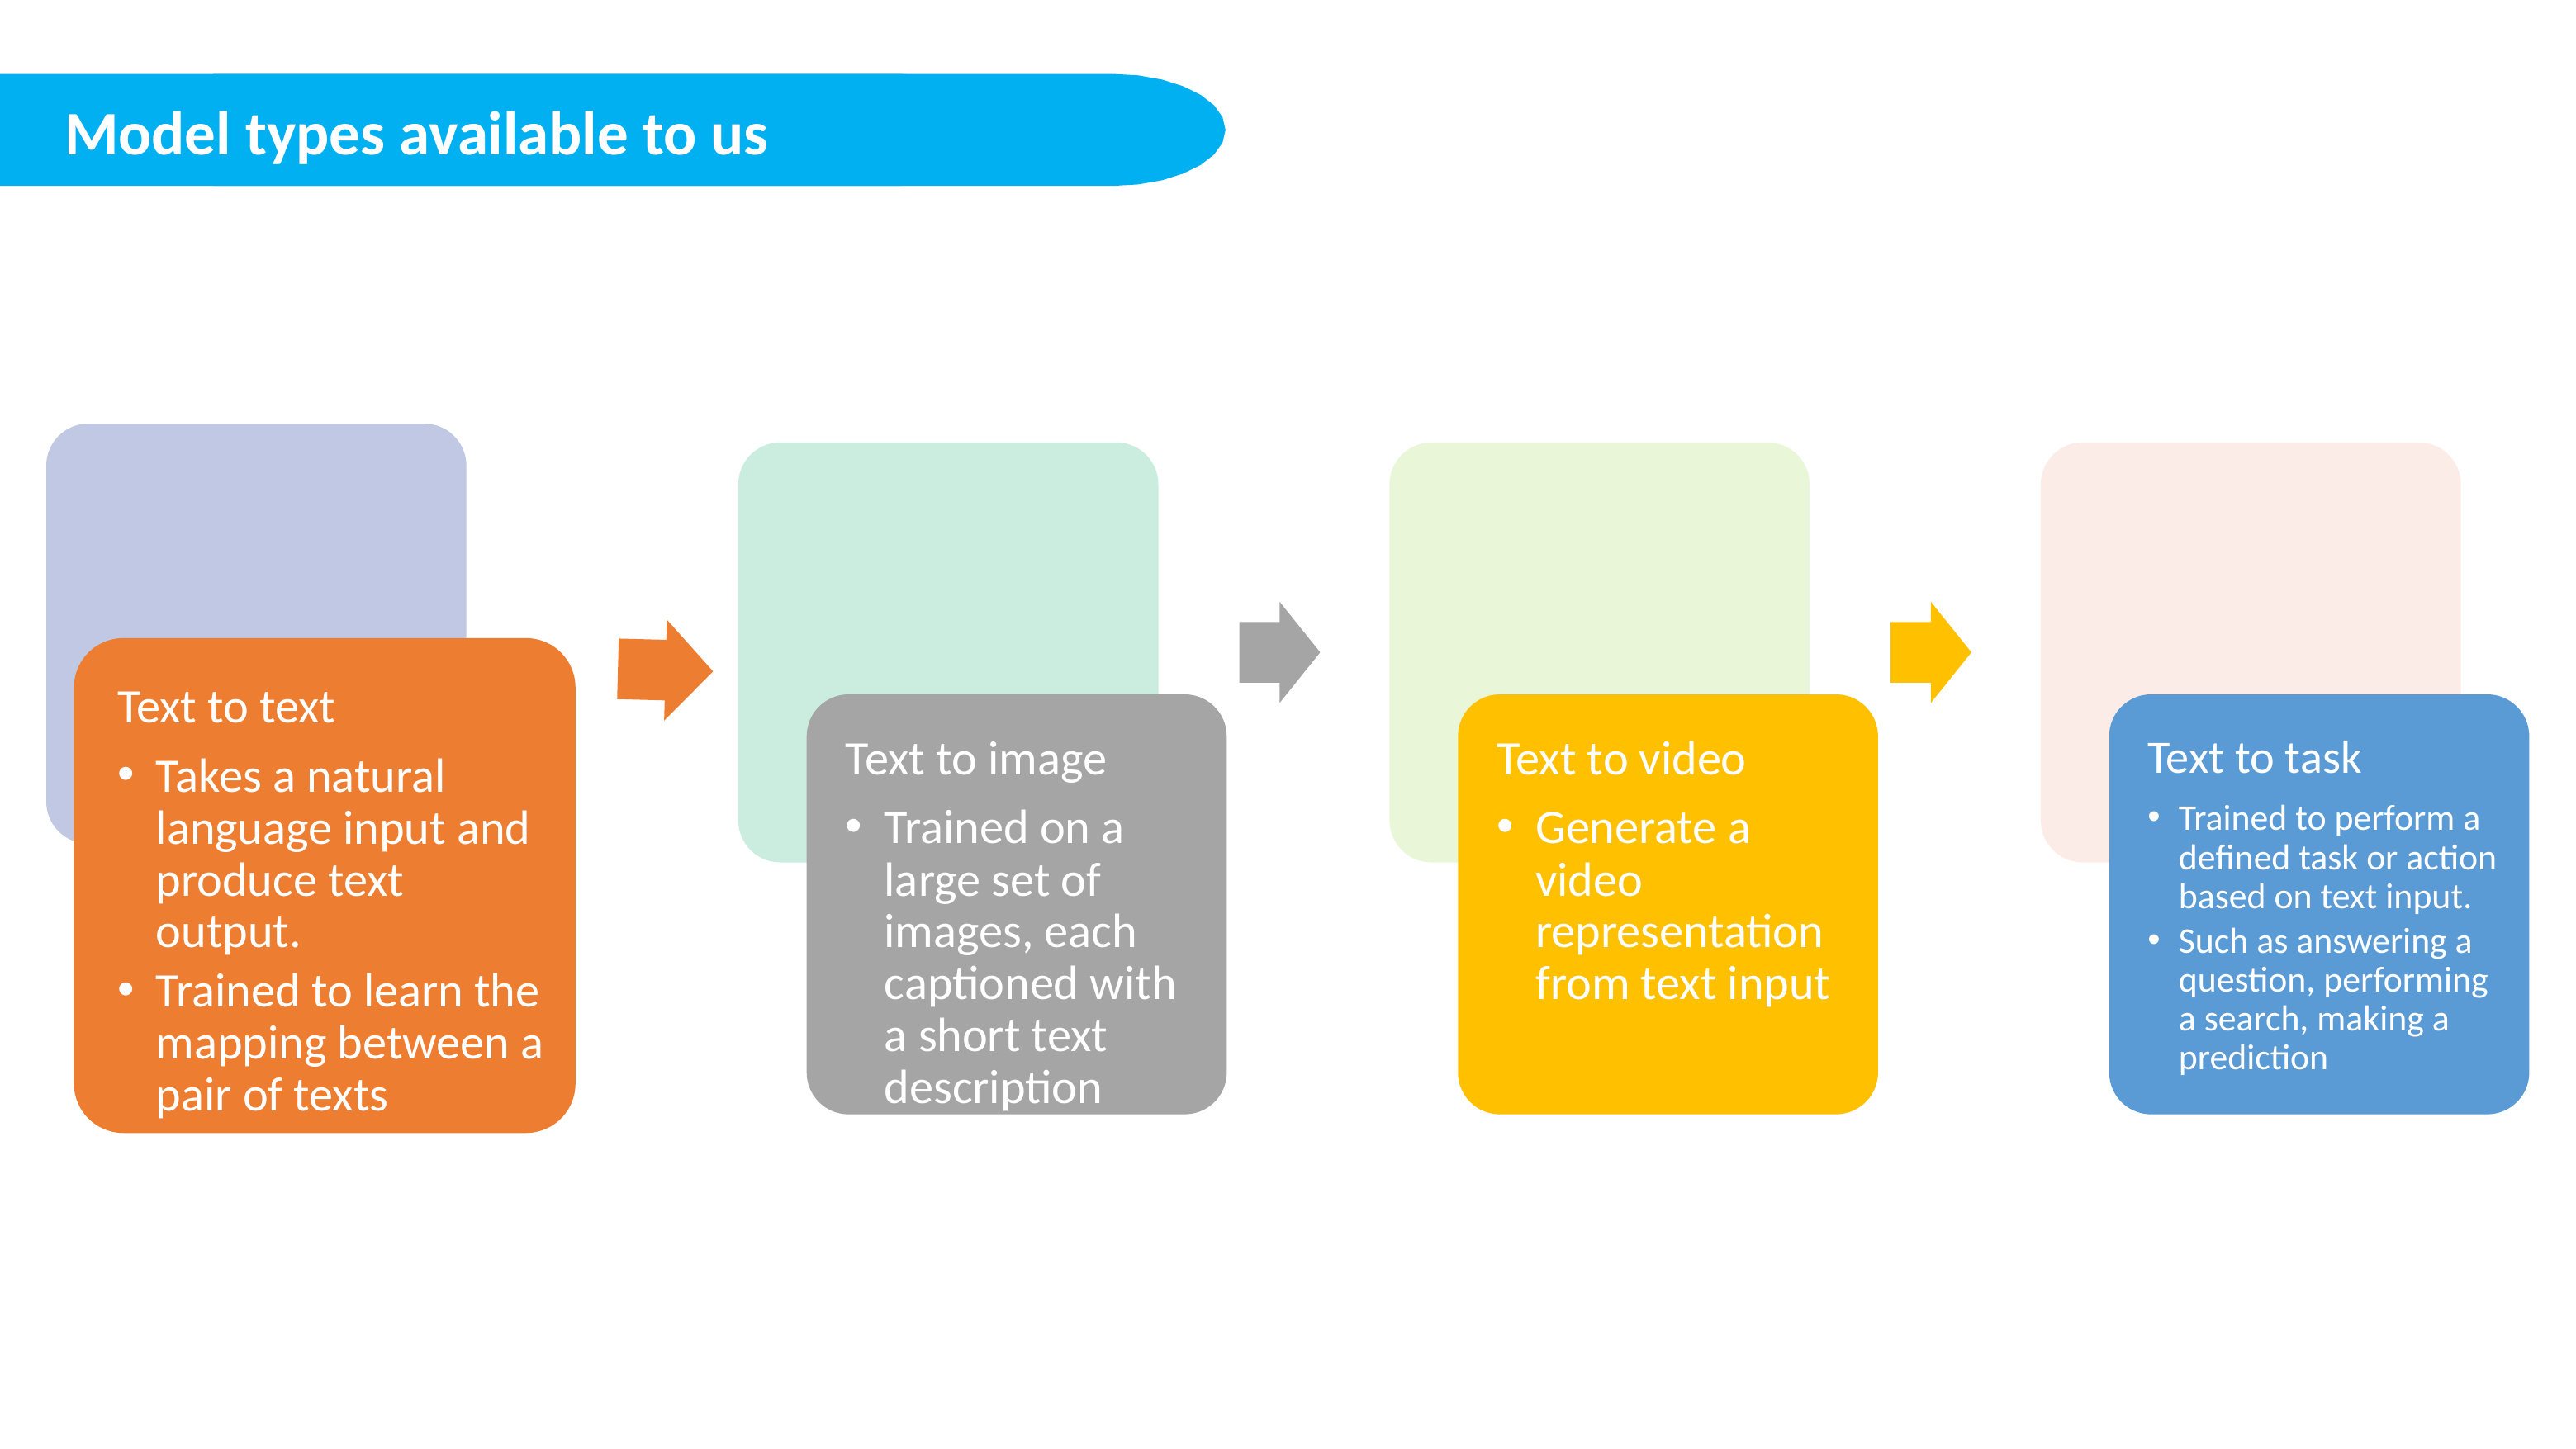

Model types available to us
Text to text
Takes a natural language input and produce text output.
Trained to learn the mapping between a pair of texts

Text to image
Trained on a large set of images, each captioned with a short text description

Text to video
Generate a video representation from text input

Text to task
Trained to perform a defined task or action based on text input.
Such as answering a question, performing a search, making a prediction